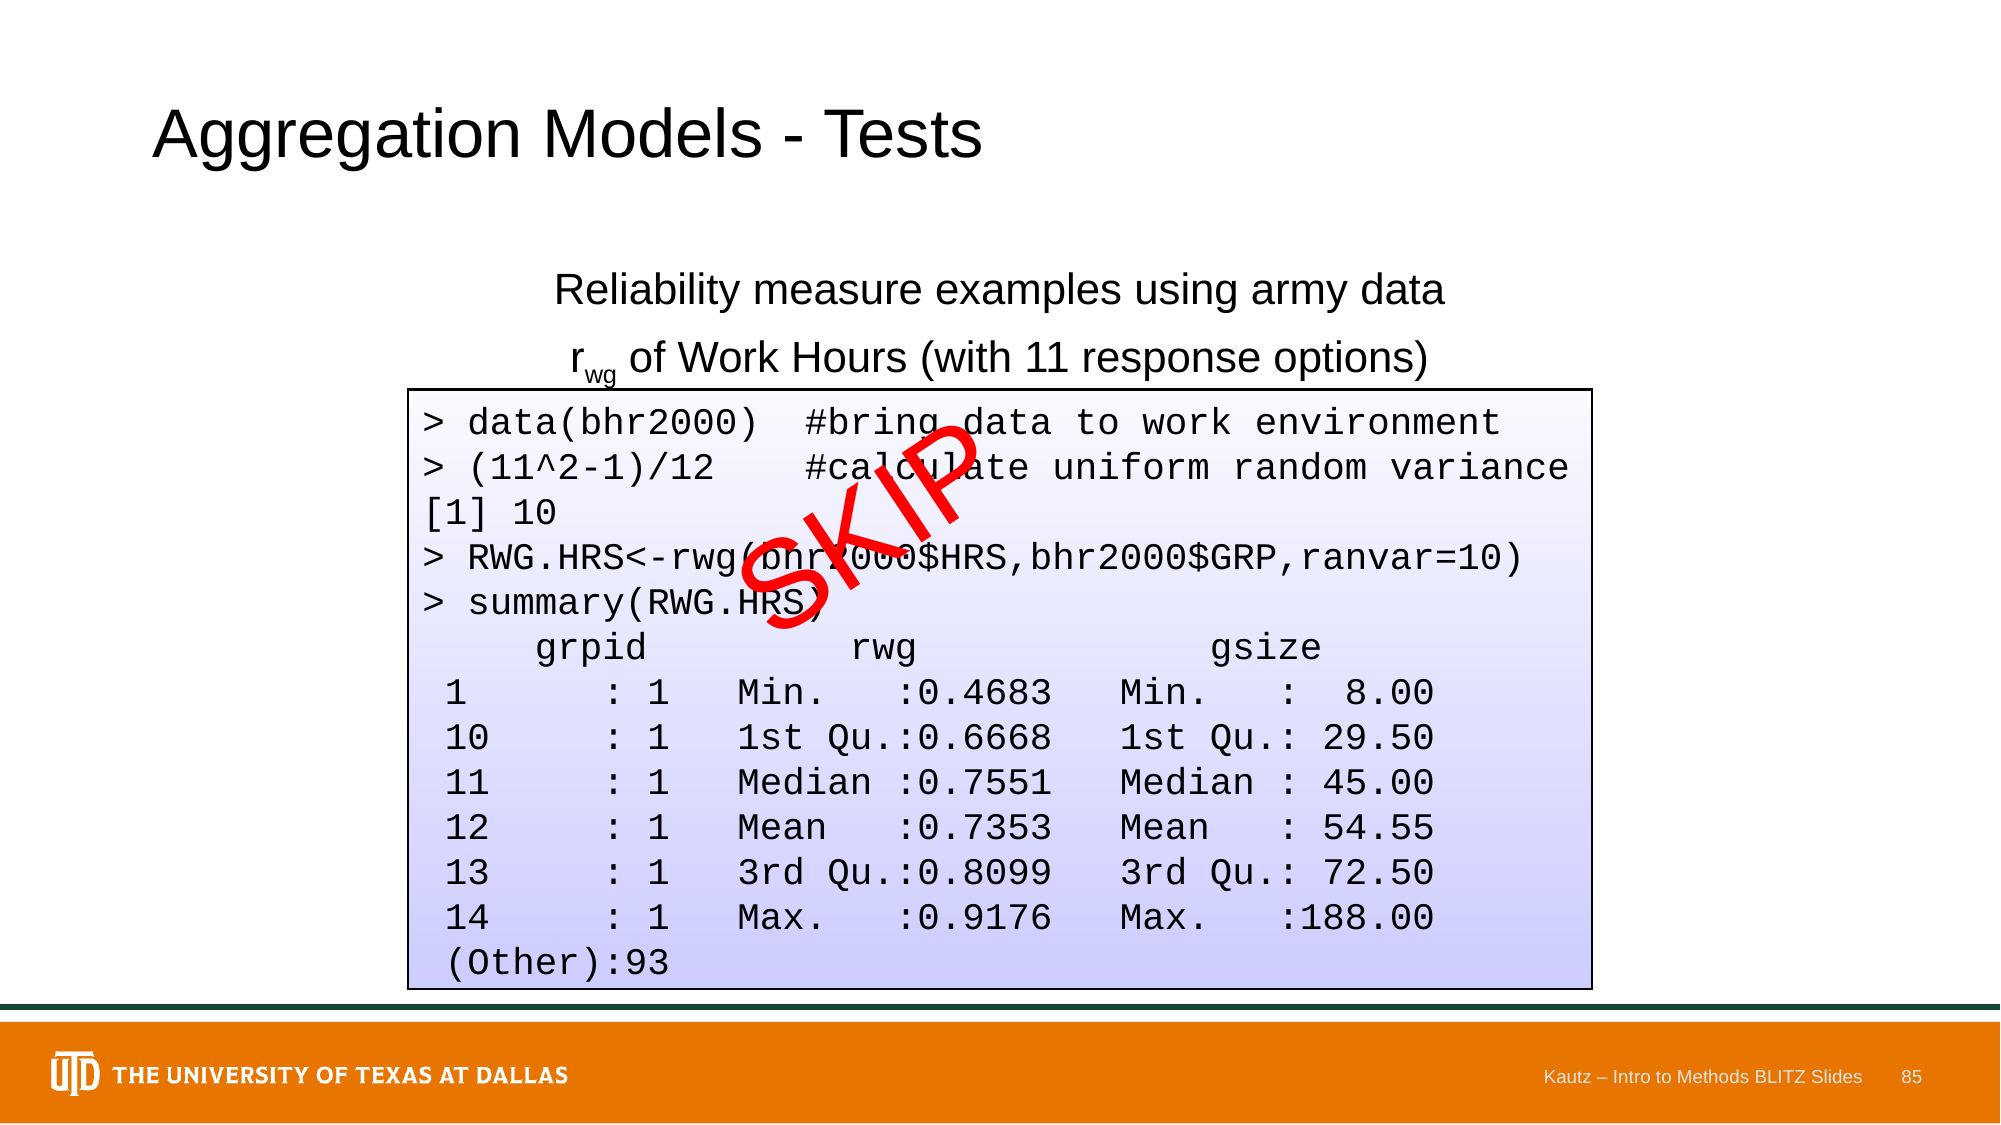

# Aggregation Models - Tests
Reliability measure examples using army data
rwg of Work Hours (with 11 response options)

> data(bhr2000)  #bring data to work environment
> (11^2-1)/12    #calculate uniform random variance
[1] 10
> RWG.HRS<-rwg(bhr2000$HRS,bhr2000$GRP,ranvar=10)
> summary(RWG.HRS)
     grpid         rwg             gsize
 1      : 1   Min.   :0.4683   Min.   :  8.00
 10     : 1   1st Qu.:0.6668   1st Qu.: 29.50
 11     : 1   Median :0.7551   Median : 45.00
 12     : 1   Mean   :0.7353   Mean   : 54.55
 13     : 1   3rd Qu.:0.8099   3rd Qu.: 72.50
 14     : 1   Max.   :0.9176   Max.   :188.00
 (Other):93
SKIP
Kautz – Intro to Methods BLITZ Slides
85